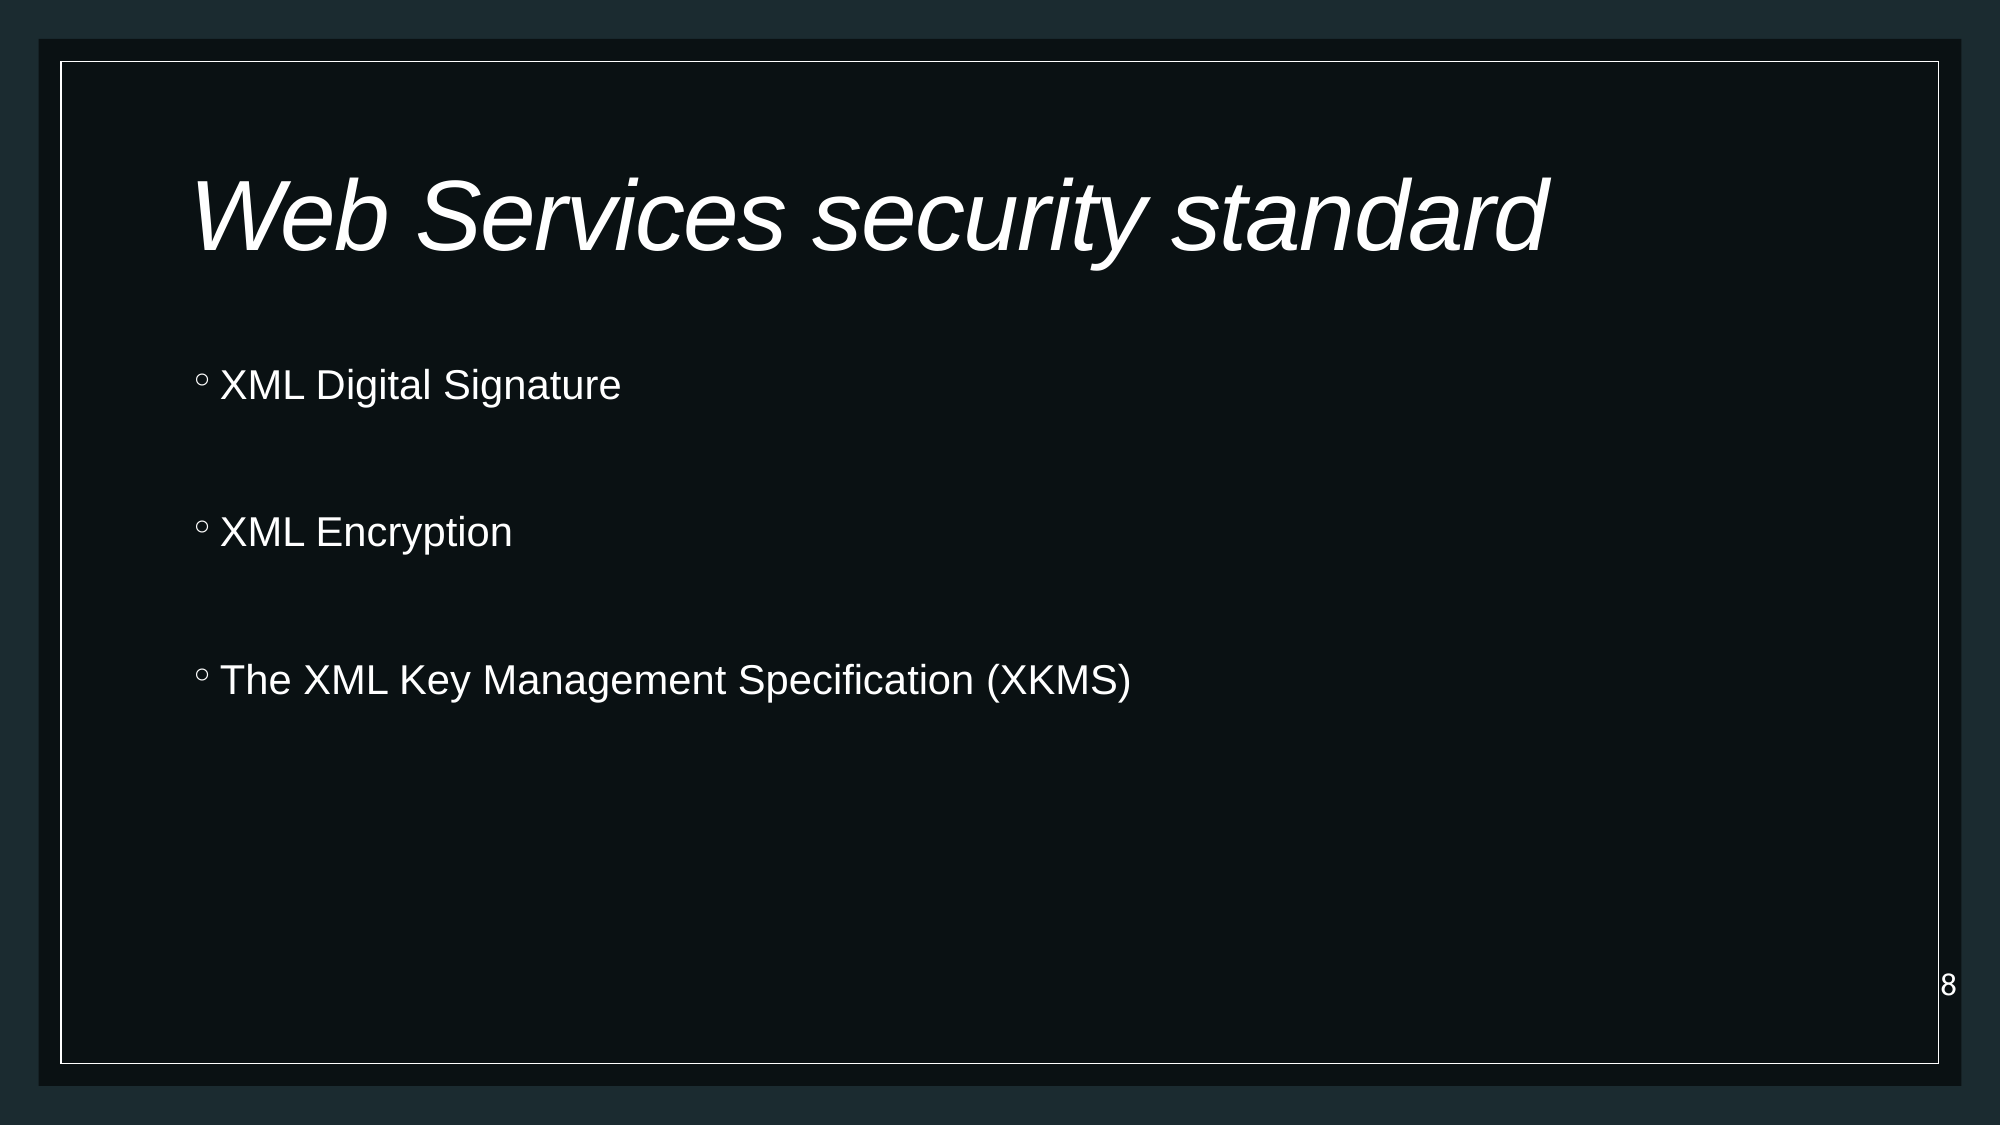

# Web Services security standard
XML Digital Signature

XML Encryption

The XML Key Management Specification (XKMS)
8